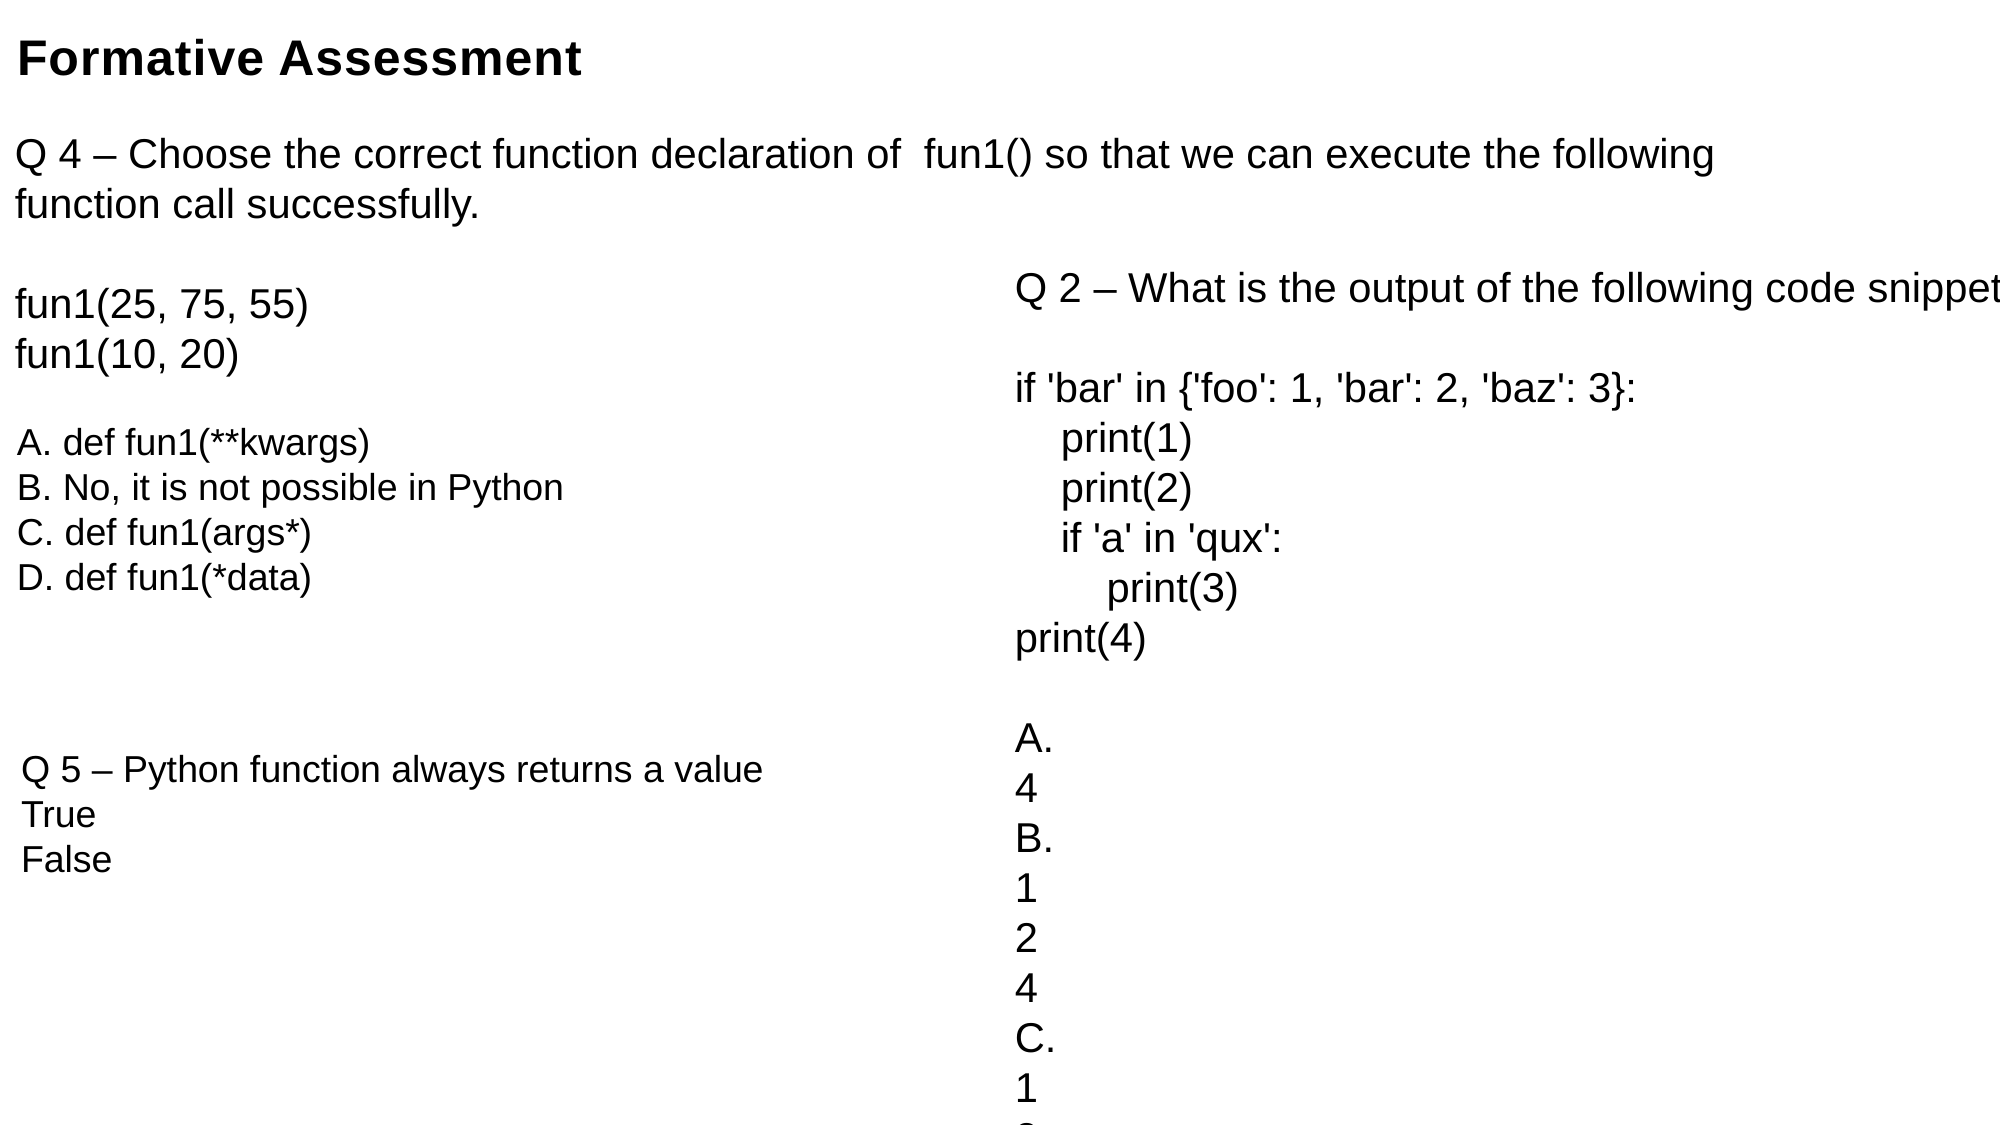

Formative Assessment
Q 4 – Choose the correct function declaration of  fun1() so that we can execute the following function call successfully.

fun1(25, 75, 55)
fun1(10, 20)
Q 2 – What is the output of the following code snippet:

if 'bar' in {'foo': 1, 'bar': 2, 'baz': 3}:
    print(1)
    print(2)
    if 'a' in 'qux':
        print(3)
print(4)

A.
4
B.
1
2
4
C.
1
2
3
4
D. None of the above
A. def fun1(**kwargs)
B. No, it is not possible in Python
C. def fun1(args*)
D. def fun1(*data)
Q 5 – Python function always returns a value
True
False